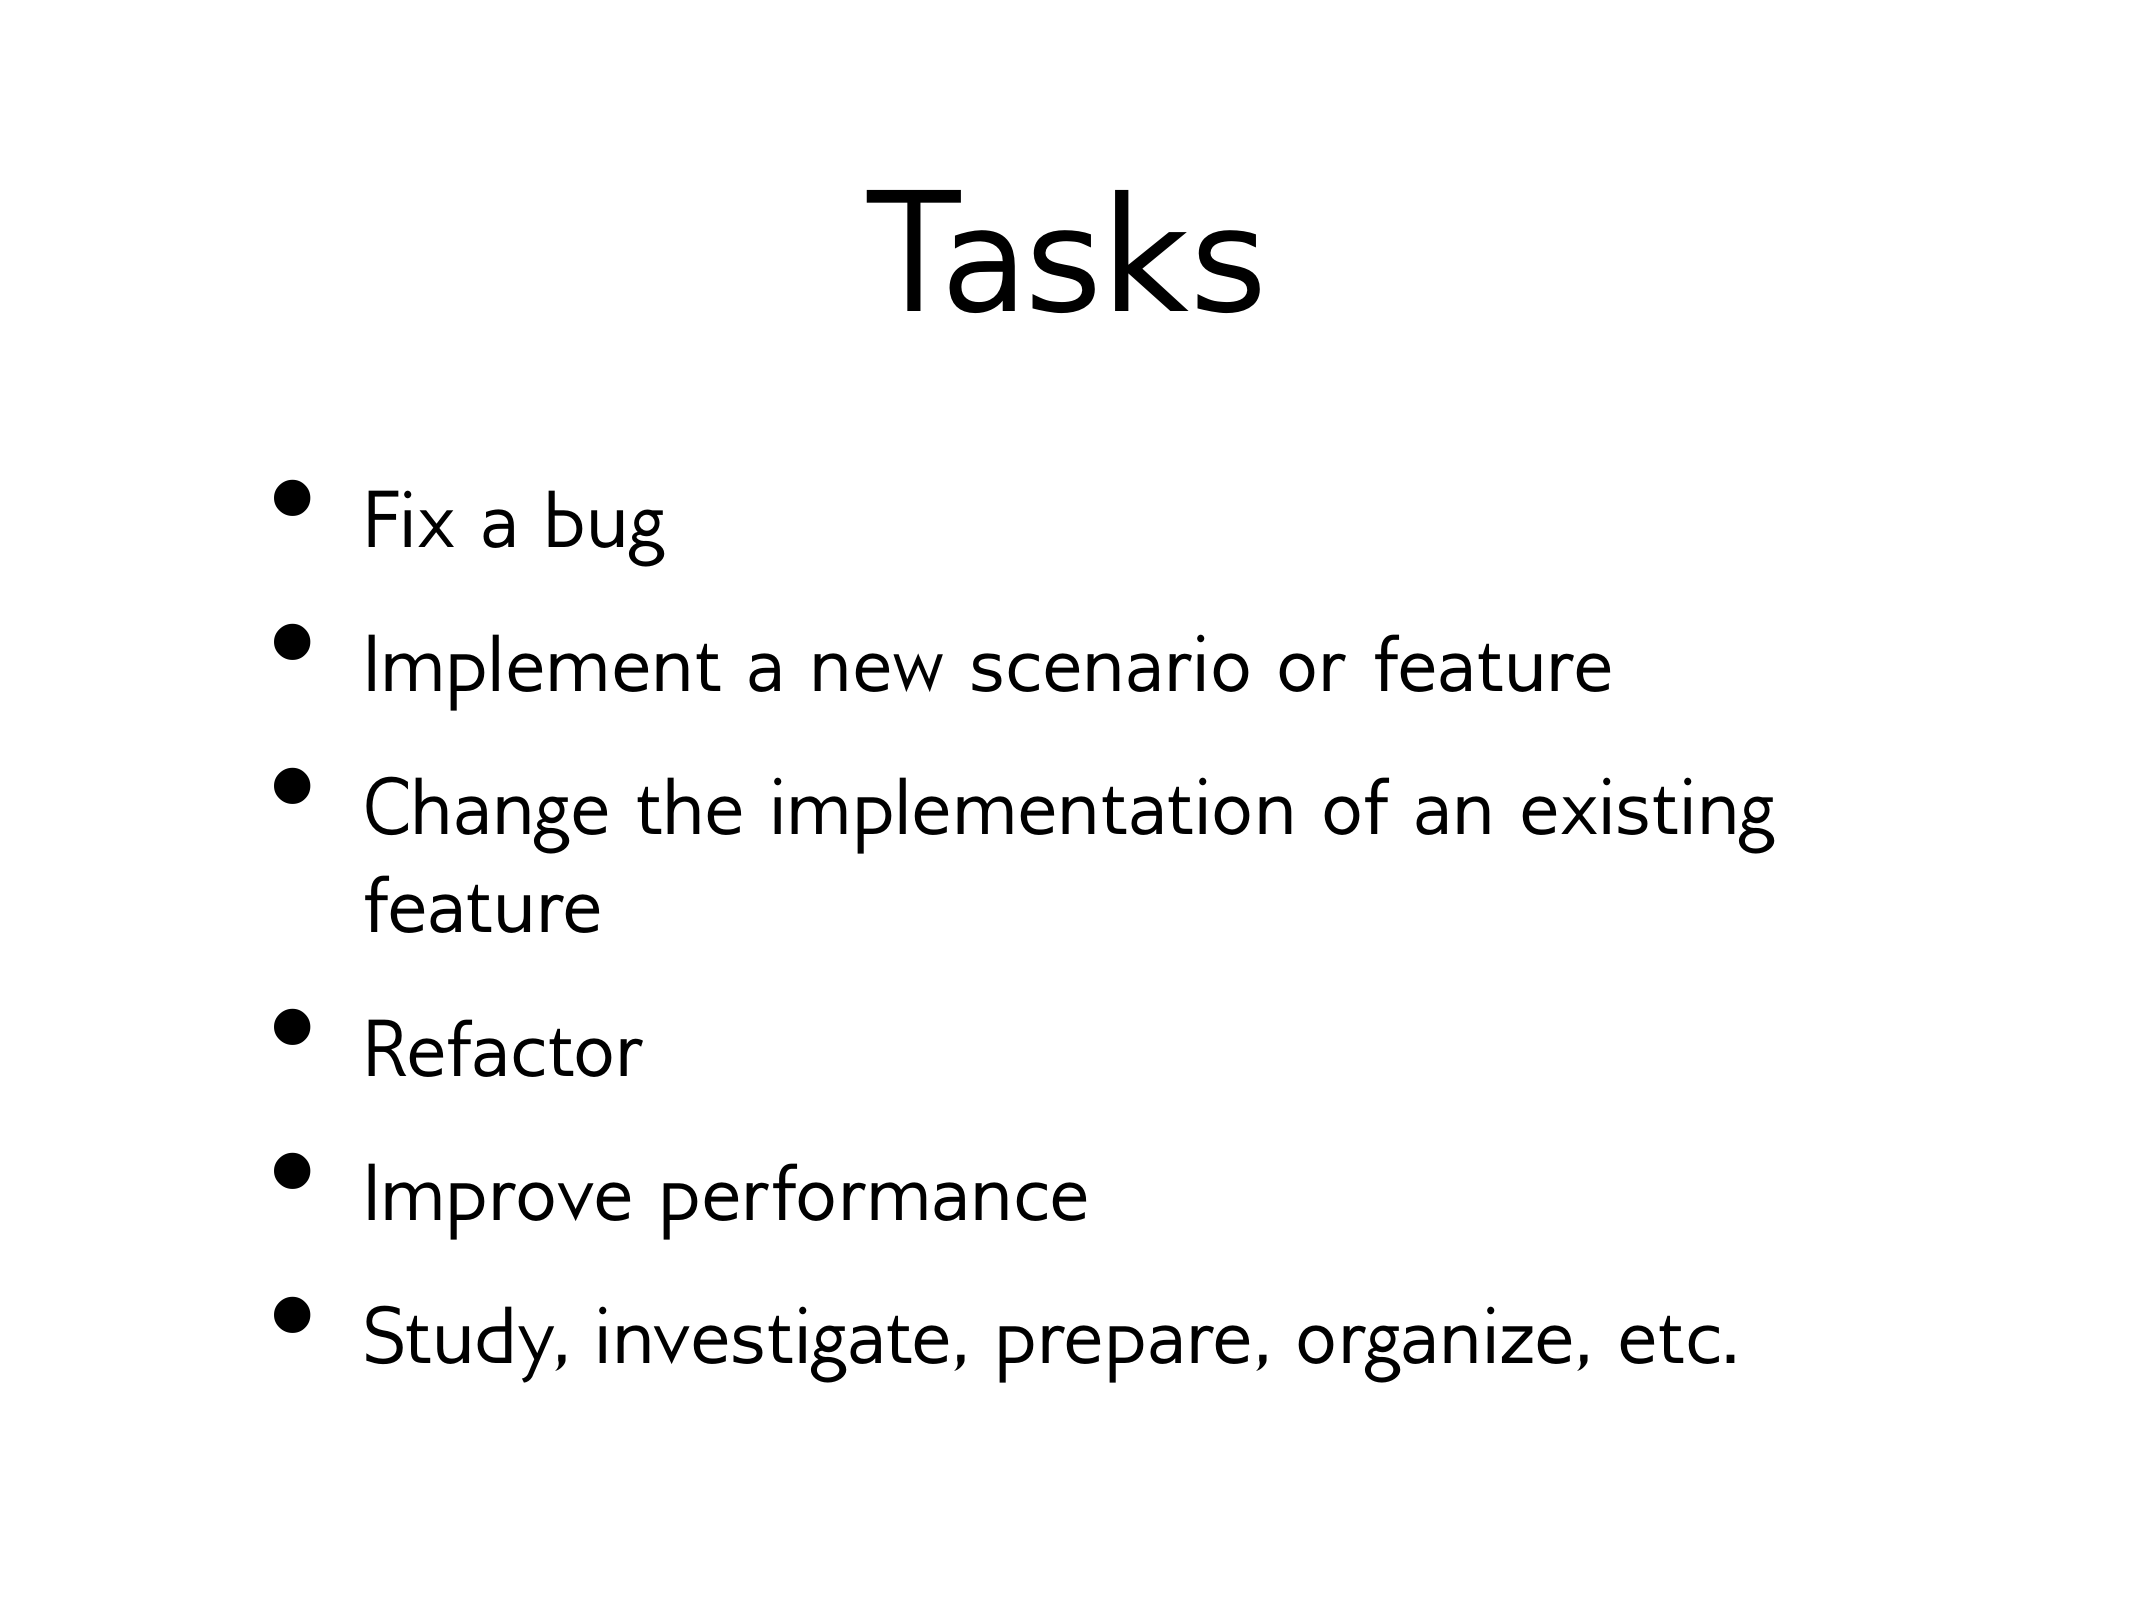

# Tasks
Fix a bug
Implement a new scenario or feature
Change the implementation of an existing feature
Refactor
Improve performance
Study, investigate, prepare, organize, etc.